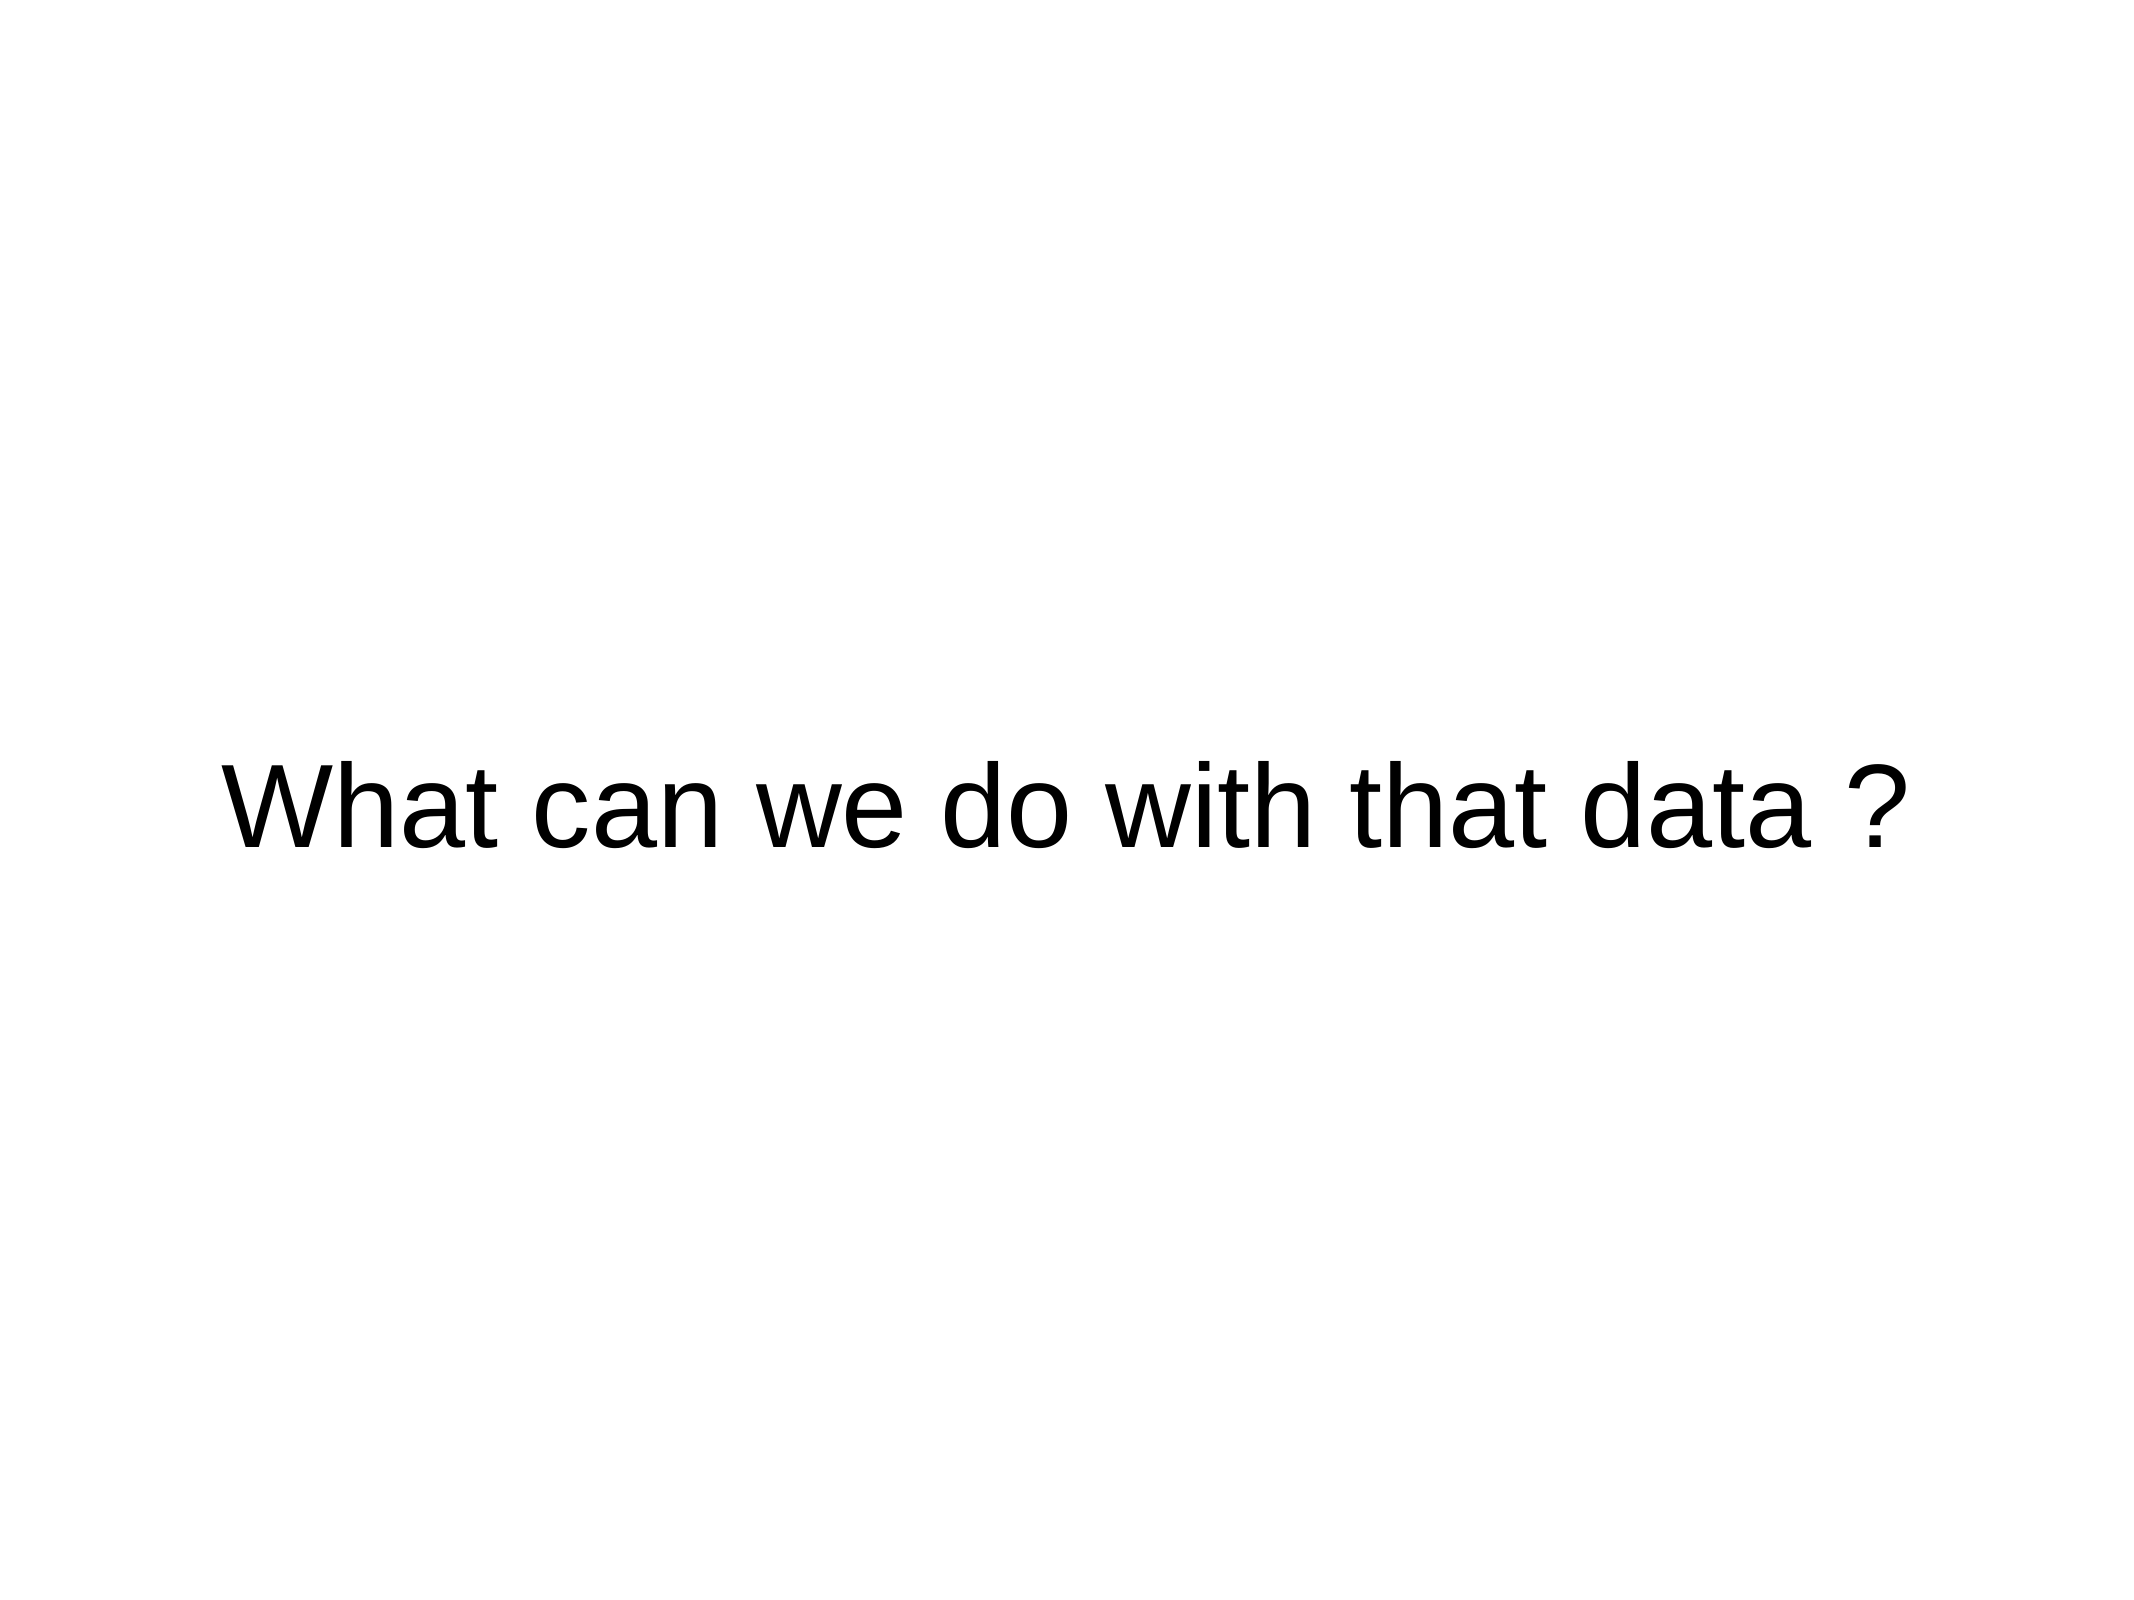

# What can we do with that data ?